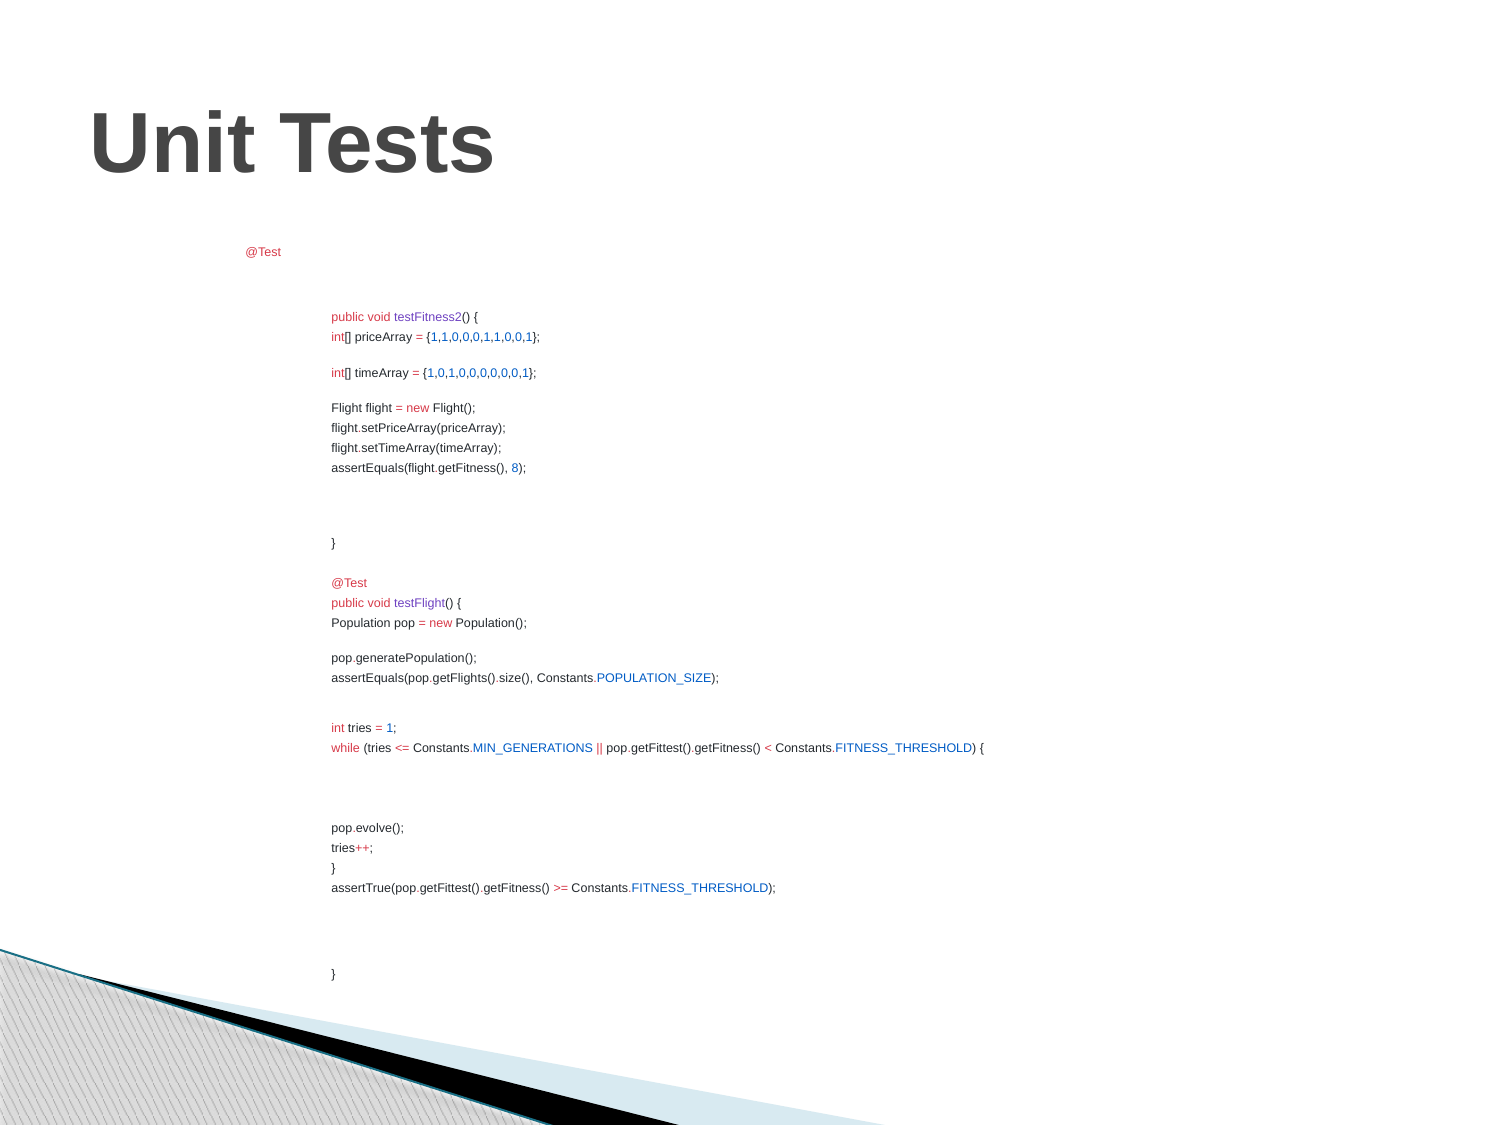

# Unit Tests
| @Test |  |
| --- | --- |
|  | public void testFitness2() { |
|  | int[] priceArray = {1,1,0,0,0,1,1,0,0,1}; |
|  | int[] timeArray = {1,0,1,0,0,0,0,0,0,1}; |
|  | Flight flight = new Flight(); |
|  | flight.setPriceArray(priceArray); |
|  | flight.setTimeArray(timeArray); |
|  | assertEquals(flight.getFitness(), 8); |
|  |  |
|  |  |
|  | } |
|  |  |
|  | @Test |
|  | public void testFlight() { |
|  | Population pop = new Population(); |
|  | pop.generatePopulation(); |
|  | assertEquals(pop.getFlights().size(), Constants.POPULATION\_SIZE); |
|  | int tries = 1; |
|  | while (tries <= Constants.MIN\_GENERATIONS || pop.getFittest().getFitness() < Constants.FITNESS\_THRESHOLD) { |
|  | pop.evolve(); |
|  | tries++; |
|  | } |
|  | assertTrue(pop.getFittest().getFitness() >= Constants.FITNESS\_THRESHOLD); |
|  |  |
|  | } |